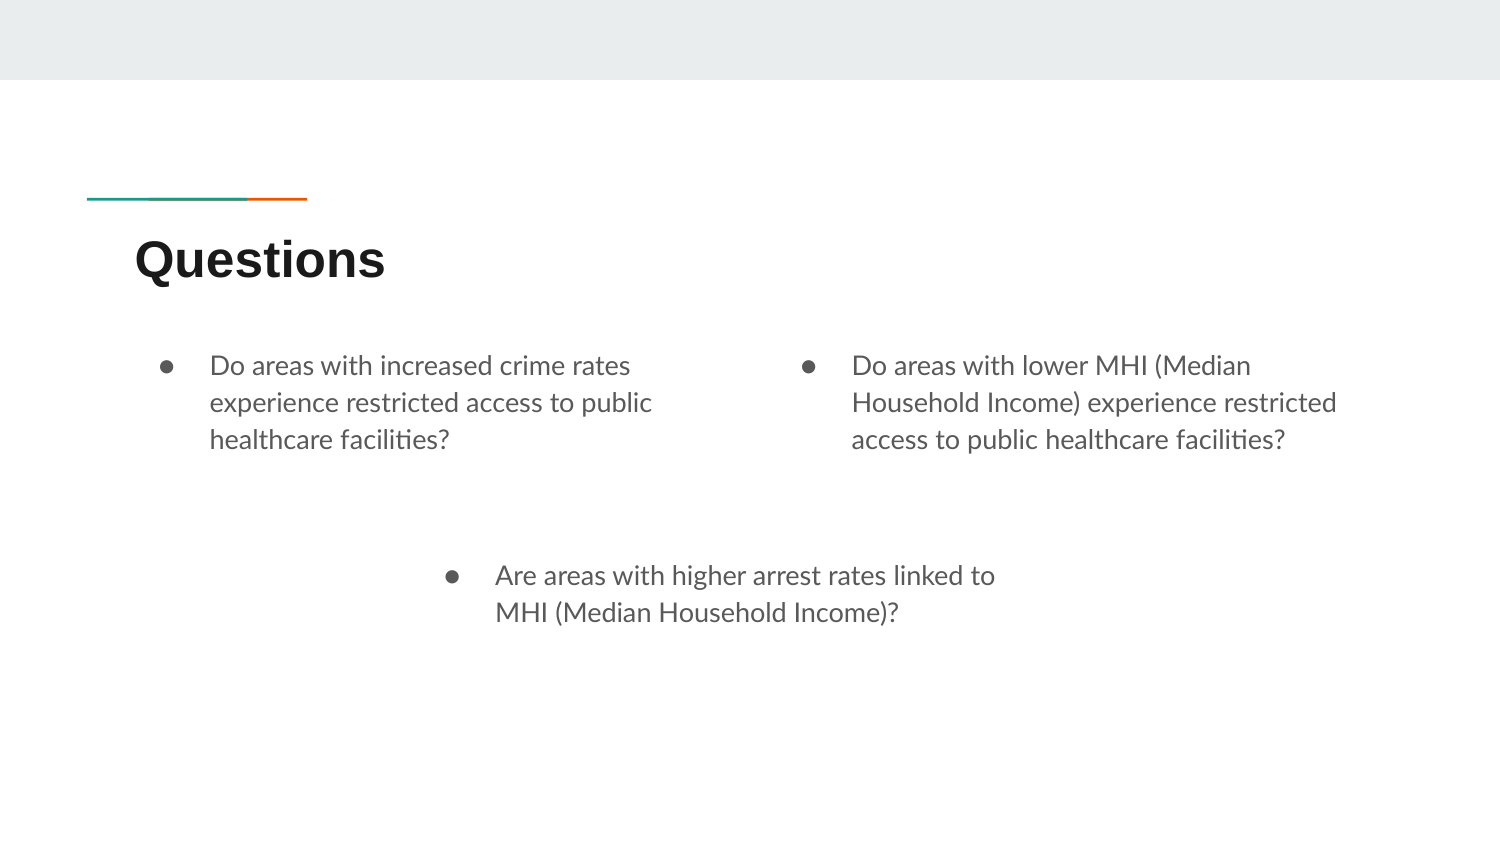

# Questions
Do areas with increased crime rates experience restricted access to public healthcare facilities?
Do areas with lower MHI (Median Household Income) experience restricted access to public healthcare facilities?
Are areas with higher arrest rates linked to MHI (Median Household Income)?